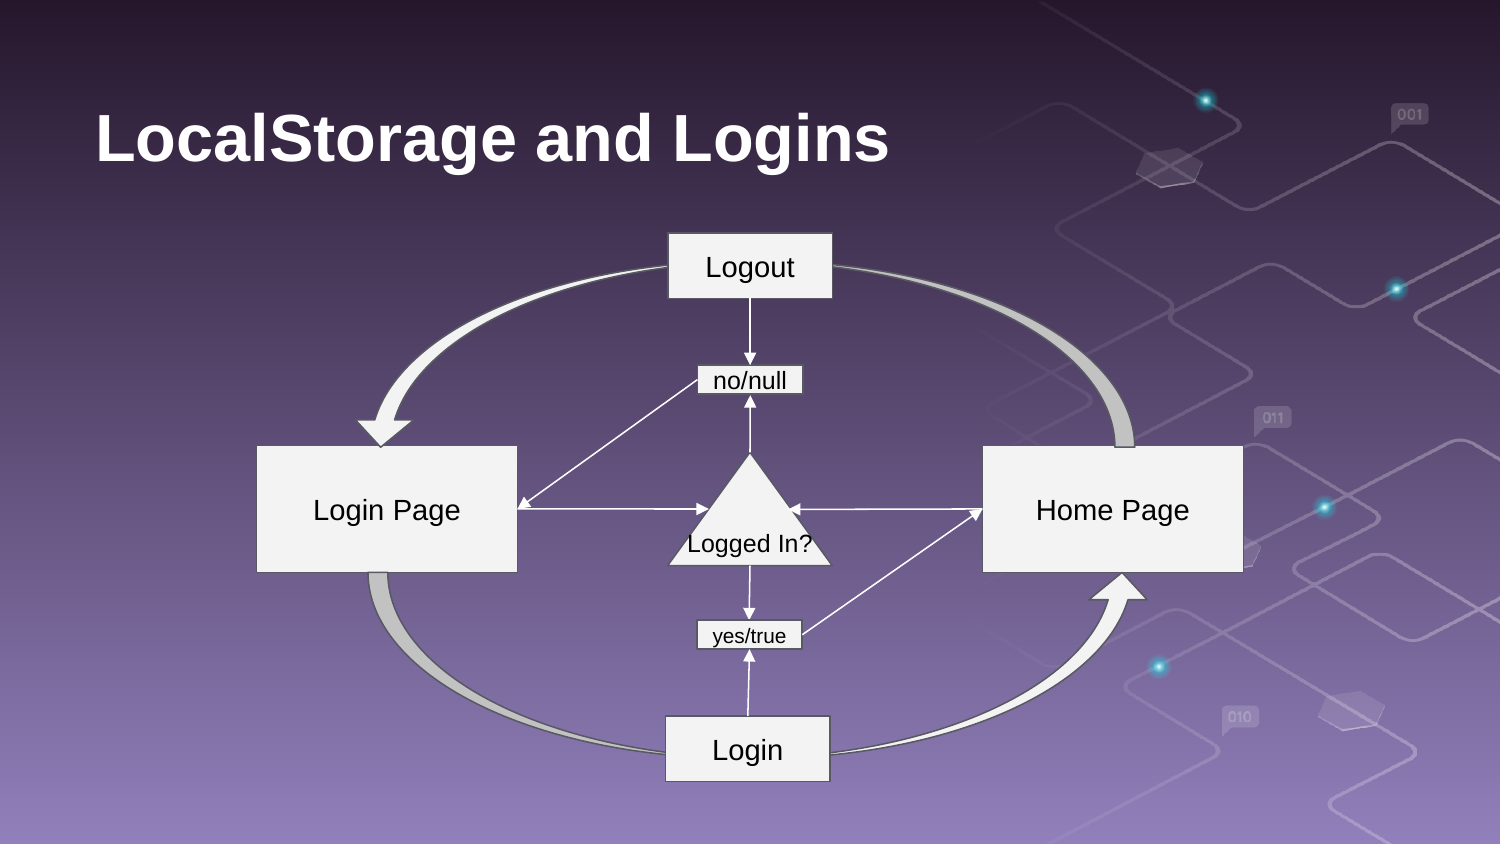

# LocalStorage and Logins
Logout

no/null
Login Page
Home Page

Logged In?
yes/true
Login